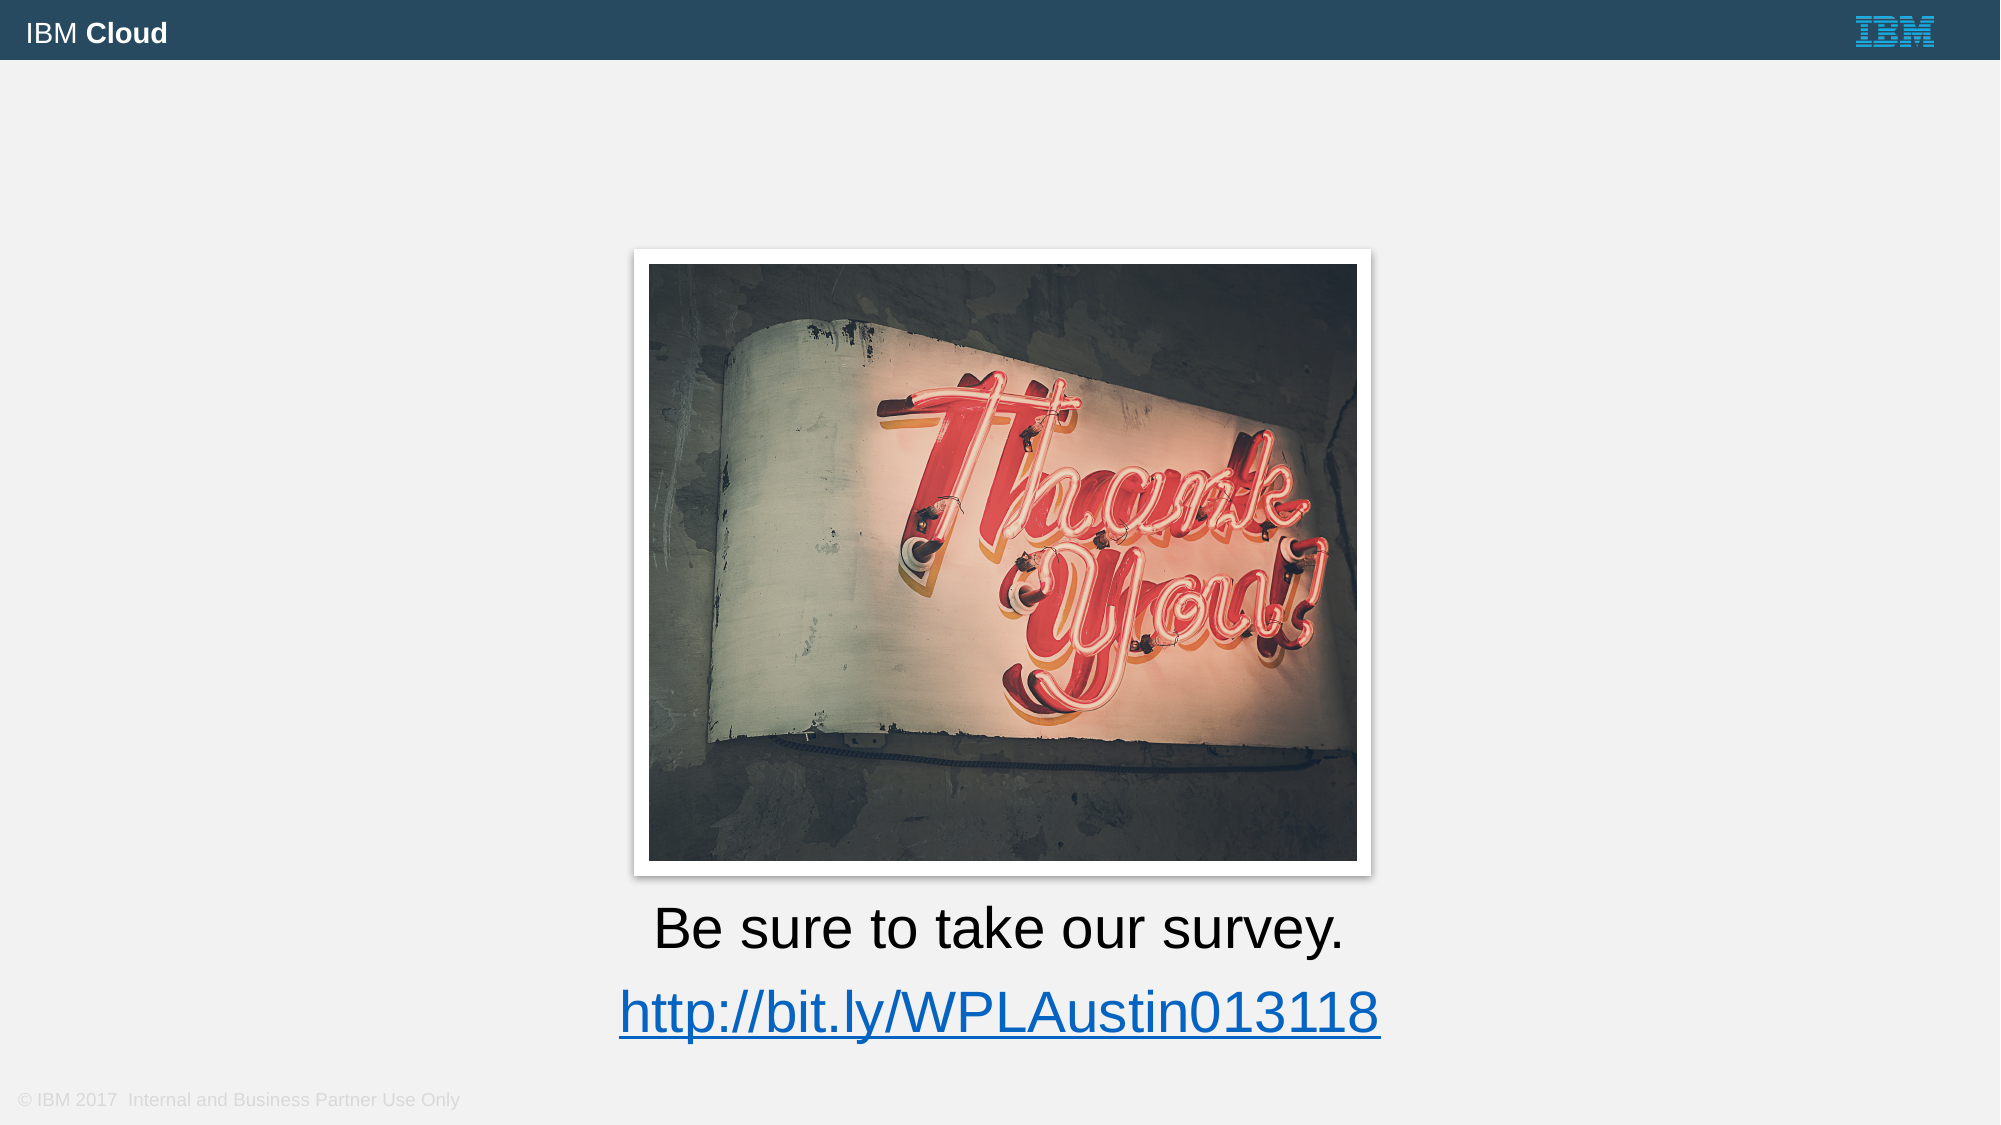

Be sure to take our survey.
http://bit.ly/WPLAustin013118